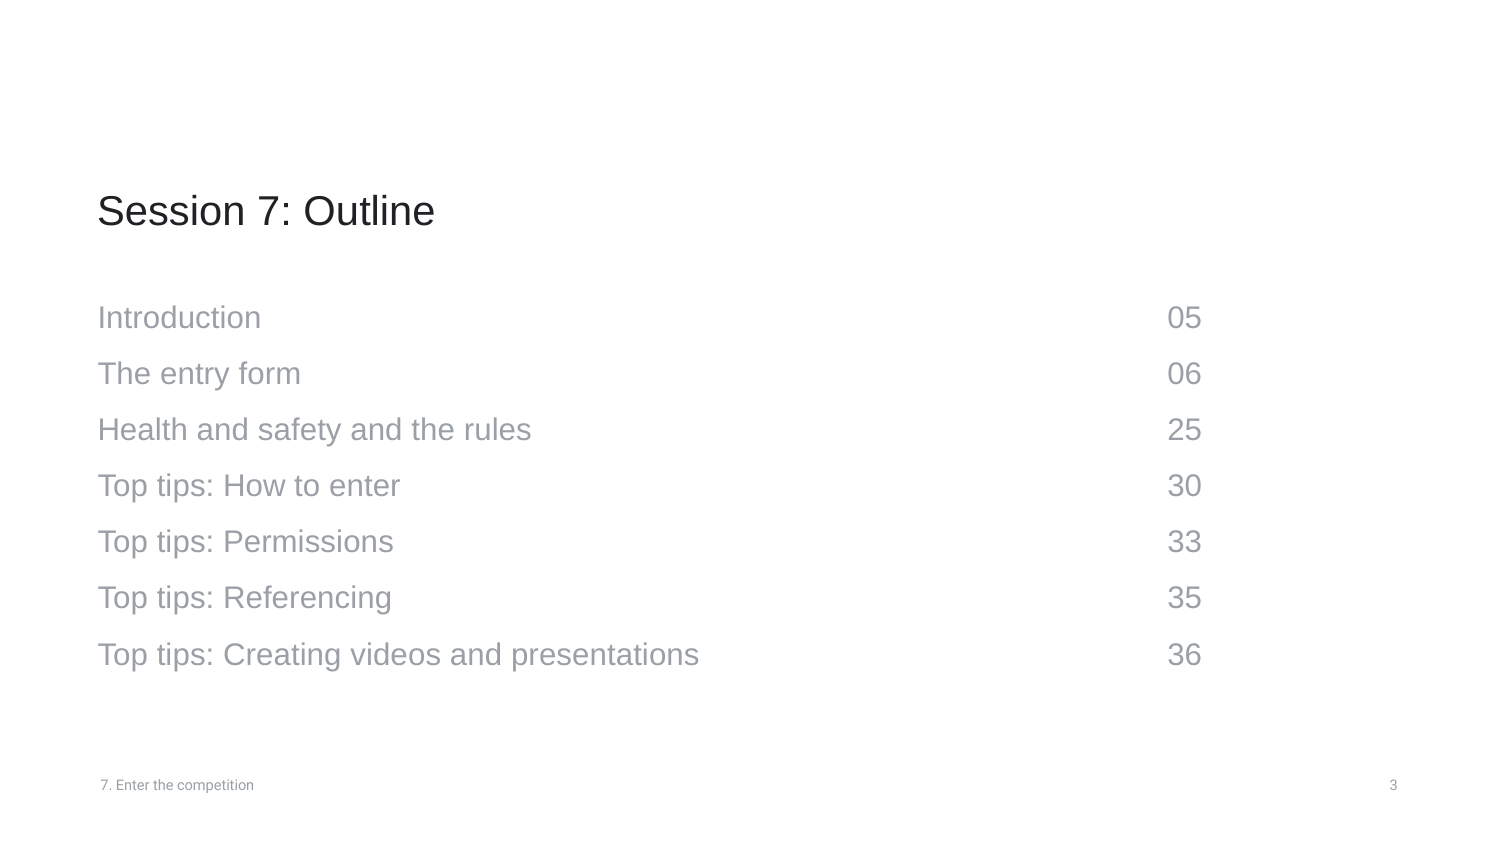

# Session 7: Outline
05
06
25
30
33
35
36

Introduction
The entry form
Health and safety and the rules
Top tips: How to enter
Top tips: Permissions
Top tips: Referencing
Top tips: Creating videos and presentations
7. Enter the competition
3